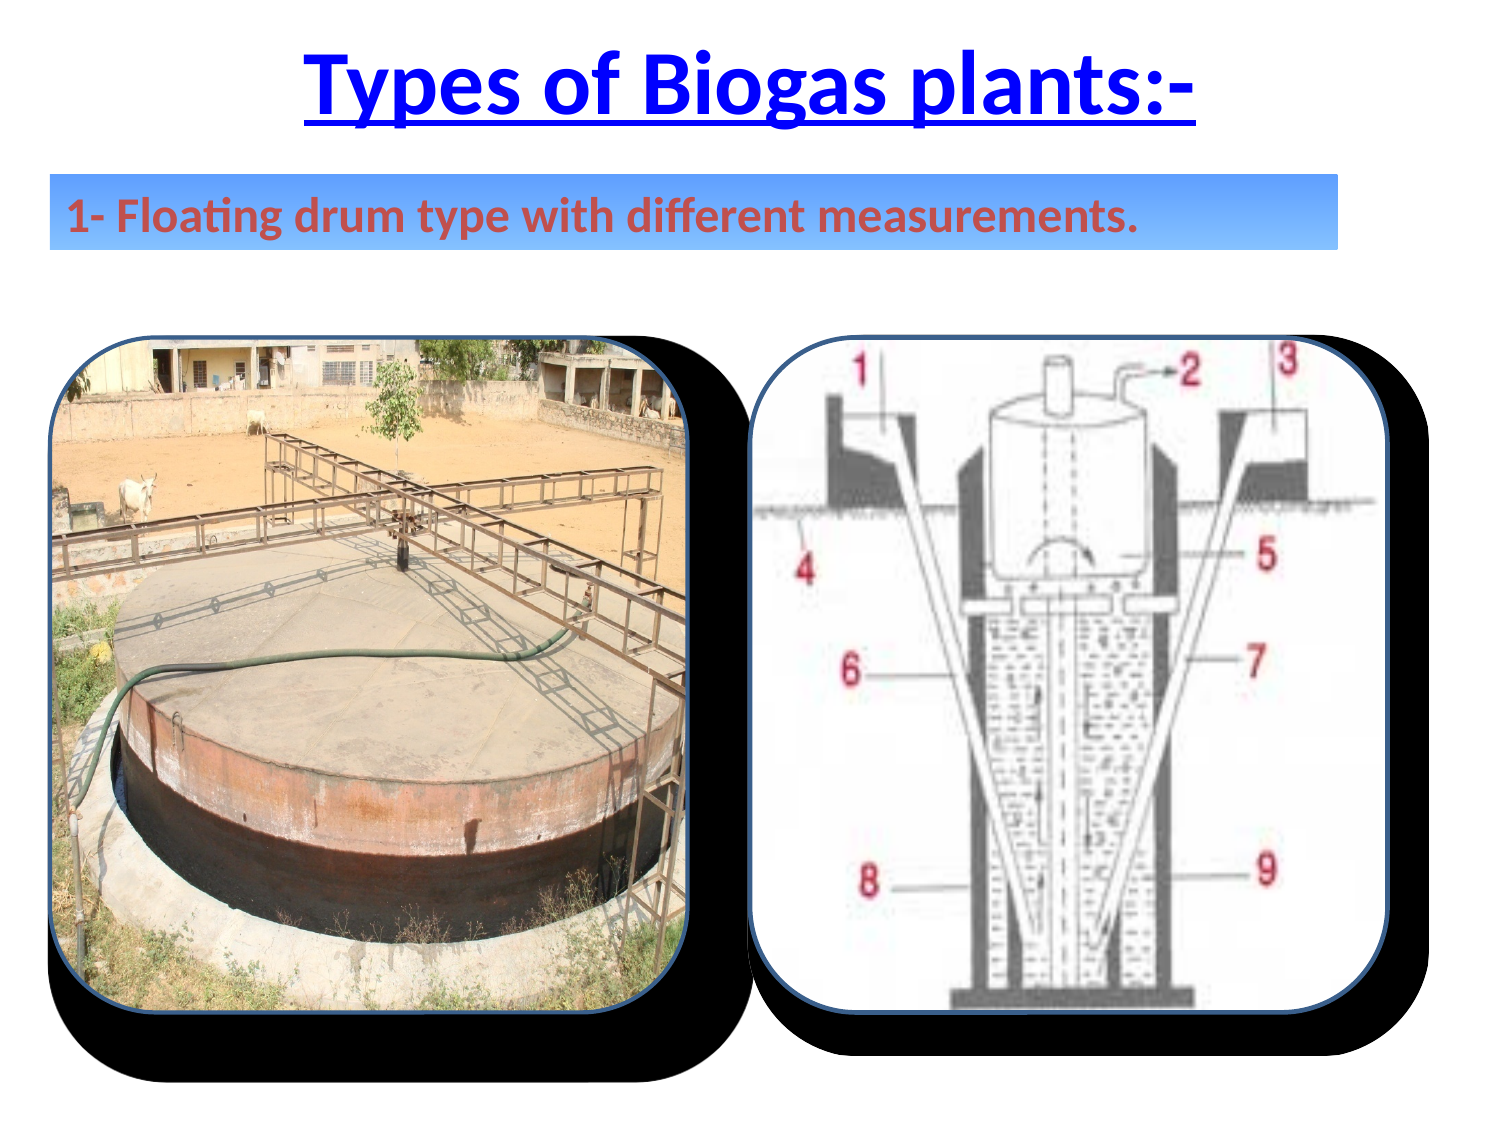

# Types of Biogas plants:-
1- Floating drum type with different measurements.